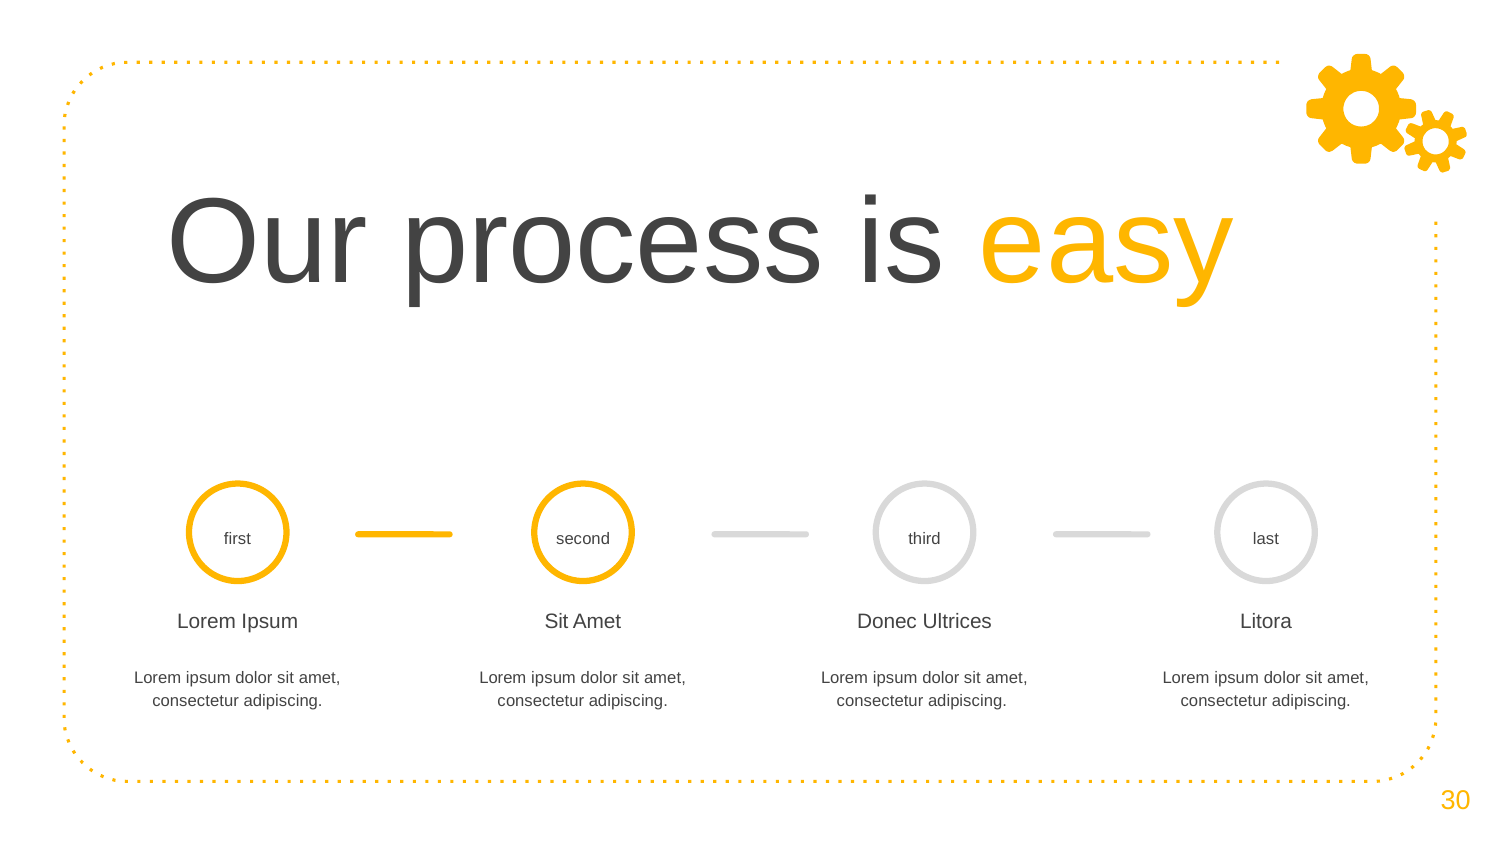

# Our process is easy

first
third
last
second

Lorem Ipsum
Sit Amet
Donec Ultrices
Litora
Lorem ipsum dolor sit amet, consectetur adipiscing.
Lorem ipsum dolor sit amet, consectetur adipiscing.
Lorem ipsum dolor sit amet, consectetur adipiscing.
Lorem ipsum dolor sit amet, consectetur adipiscing.
30